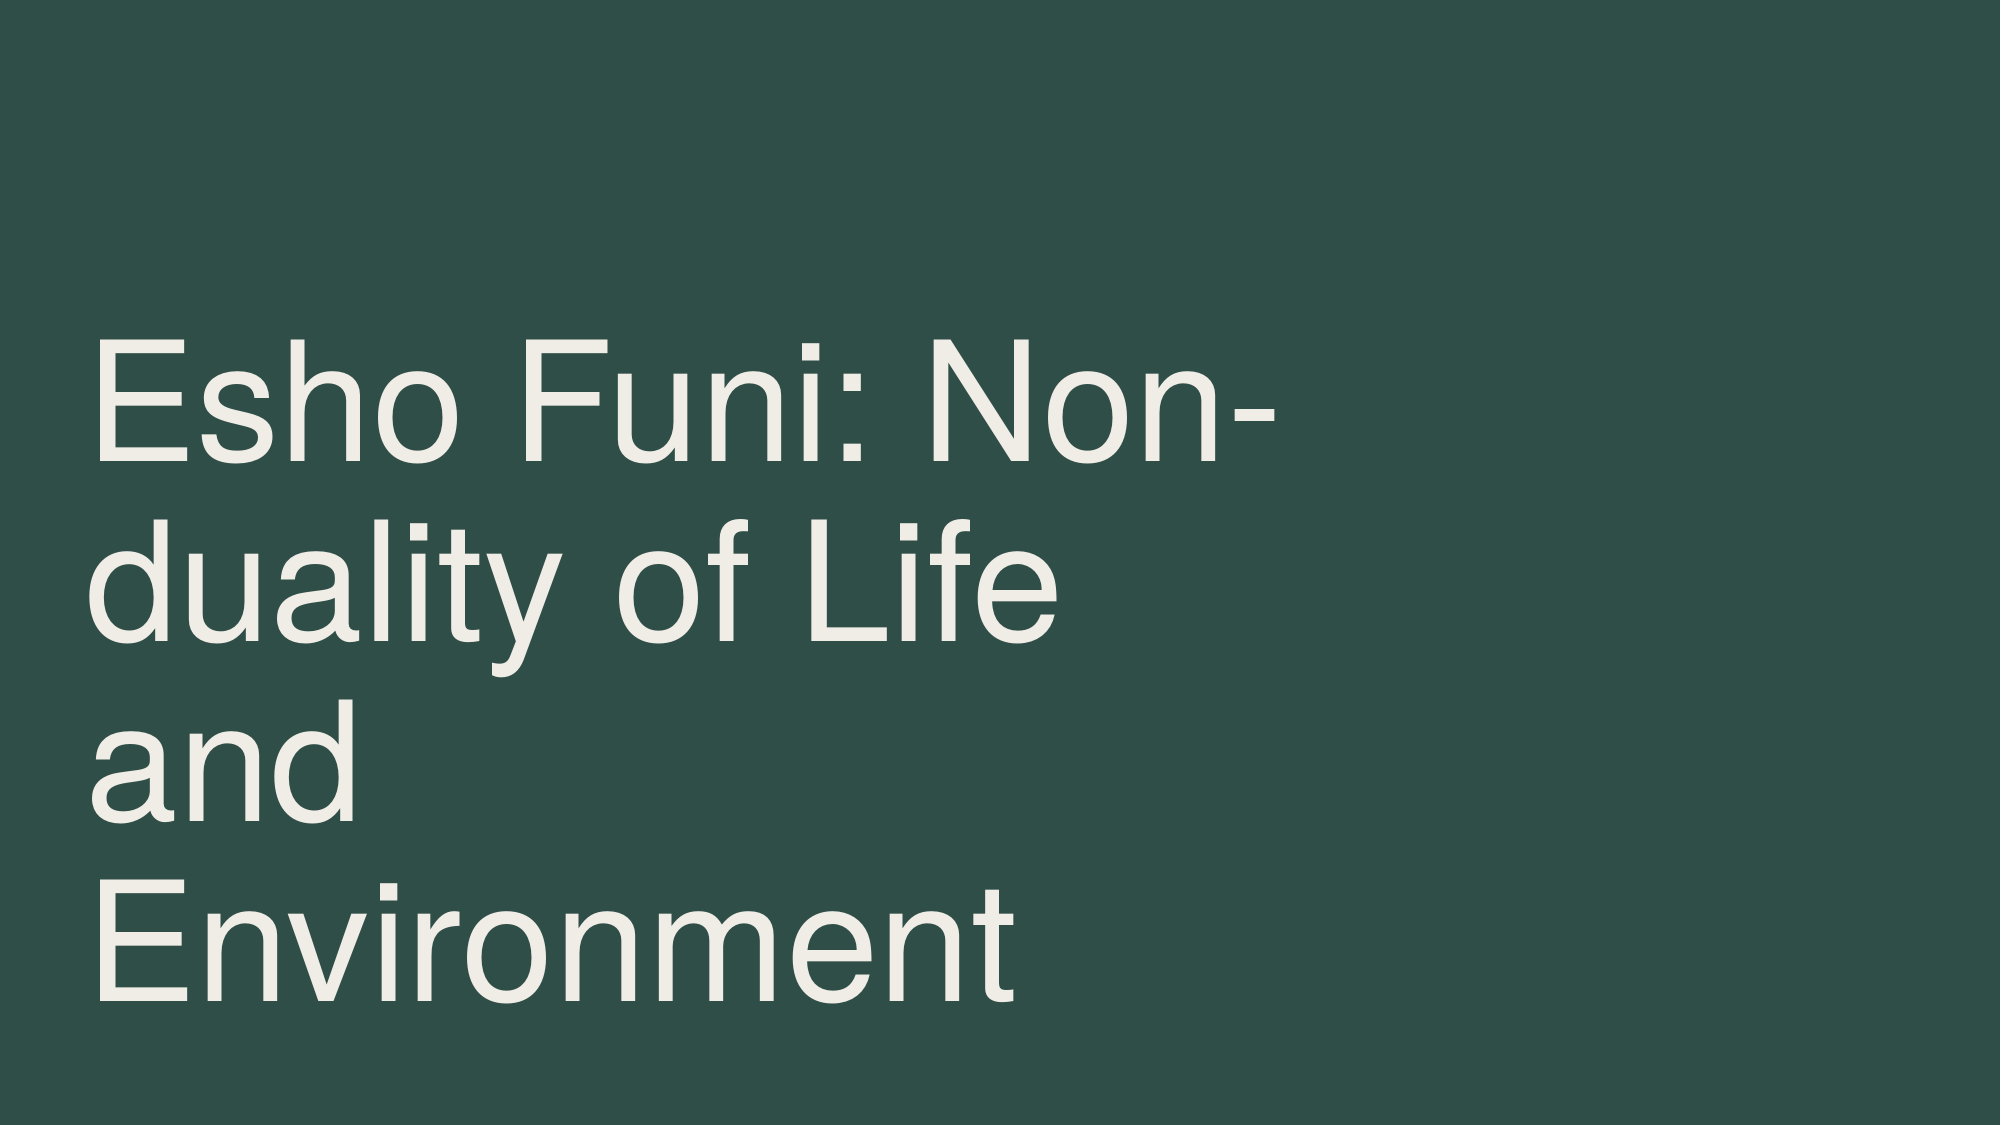

# Esho Funi: Non-duality of Life and Environment